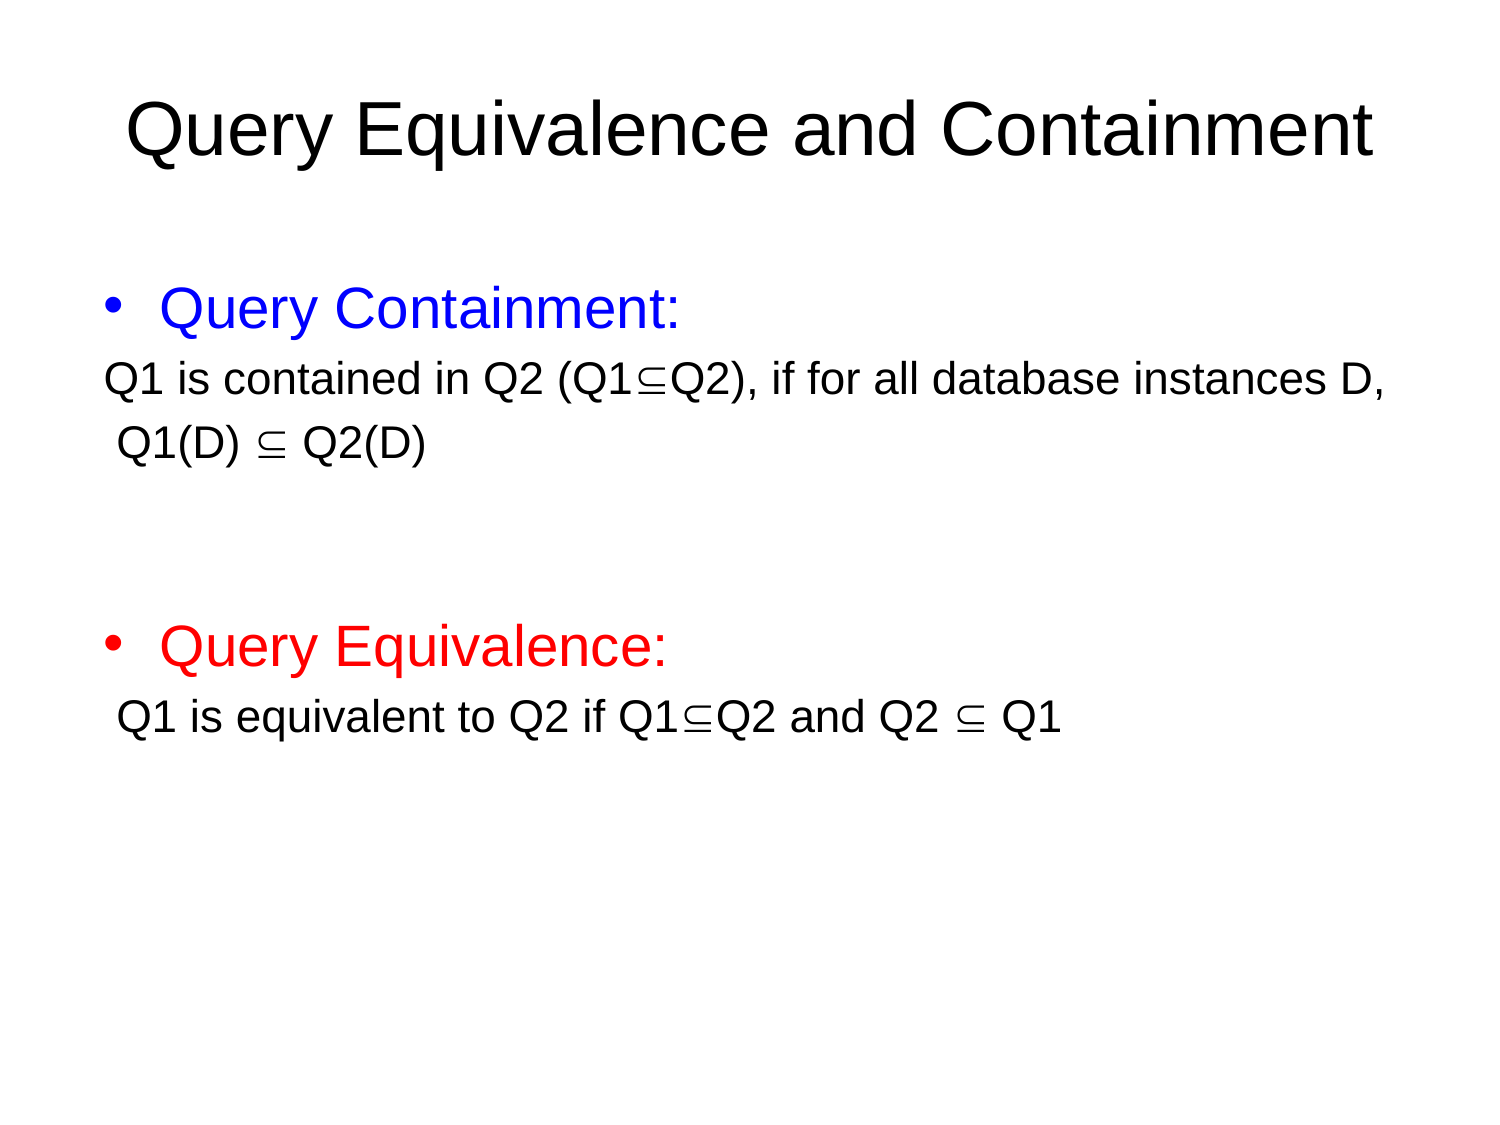

# Query Equivalence and Containment
Query Containment:
Q1 is contained in Q2 (Q1⊆Q2), if for all database instances D,
 Q1(D) ⊆ Q2(D)

Query Equivalence:
 Q1 is equivalent to Q2 if Q1⊆Q2 and Q2 ⊆ Q1